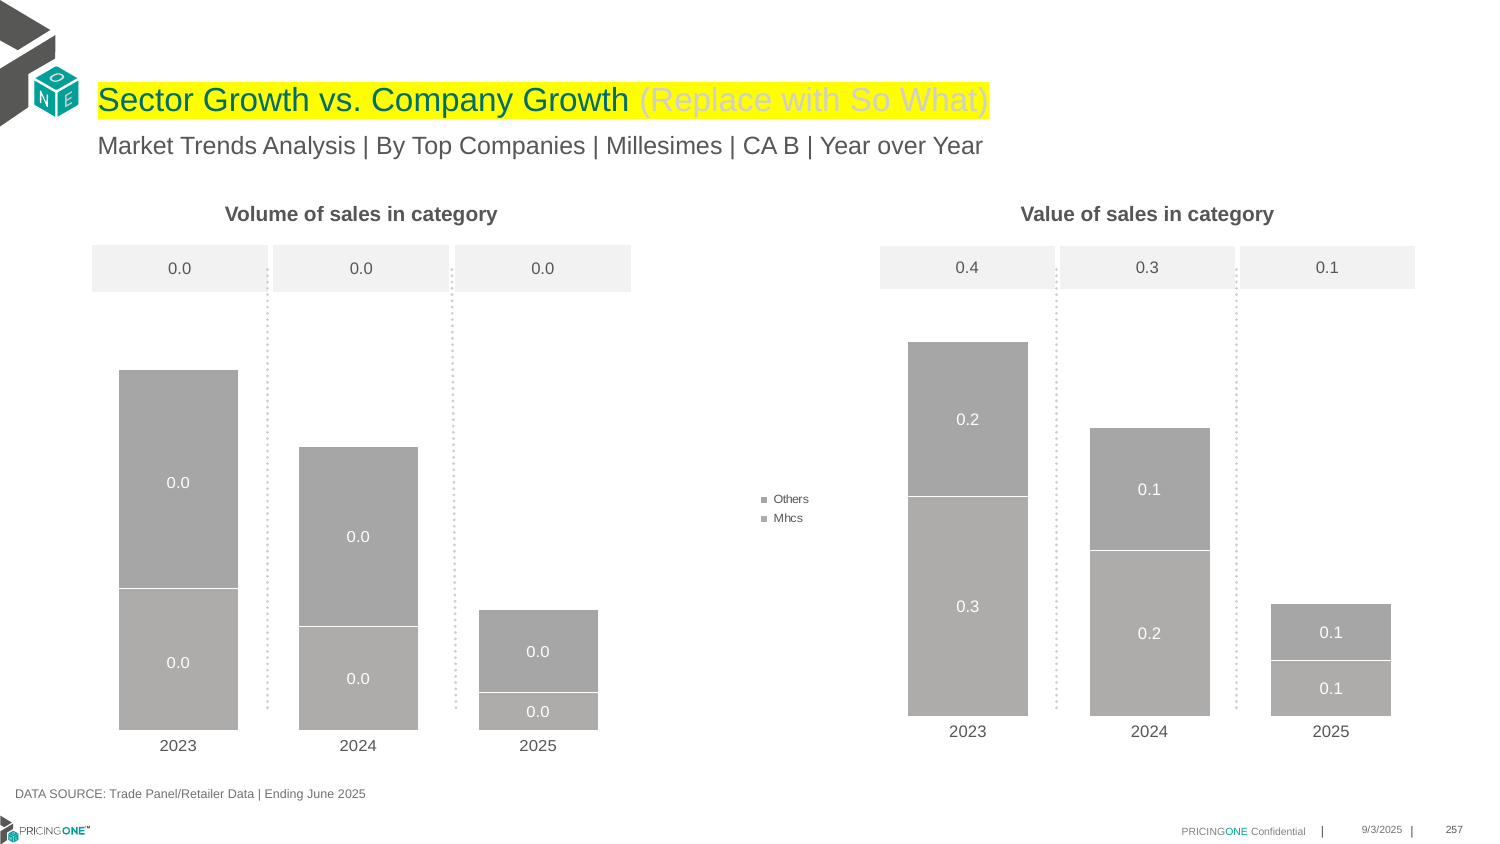

# Sector Growth vs. Company Growth (Replace with So What)
Market Trends Analysis | By Top Companies | Millesimes | CA B | Year over Year
| Value of sales in category |  |  |
| --- | --- | --- |
| 0.4 | 0.3 | 0.1 |
| Volume of sales in category |  |  |
| --- | --- | --- |
| 0.0 | 0.0 | 0.0 |

### Chart

| Category | Mhcs | Others |
|---|---|---|
| 2023 | 0.262642 | 0.184063 |
| 2024 | 0.197226 | 0.147445 |
| 2025 | 0.066504 | 0.06818 |

### Chart

| Category | Mhcs | Others |
|---|---|---|
| 2023 | 0.000984 | 0.001513 |
| 2024 | 0.000724 | 0.00124 |
| 2025 | 0.000264 | 0.000572 |
DATA SOURCE: Trade Panel/Retailer Data | Ending June 2025

9/3/2025
257